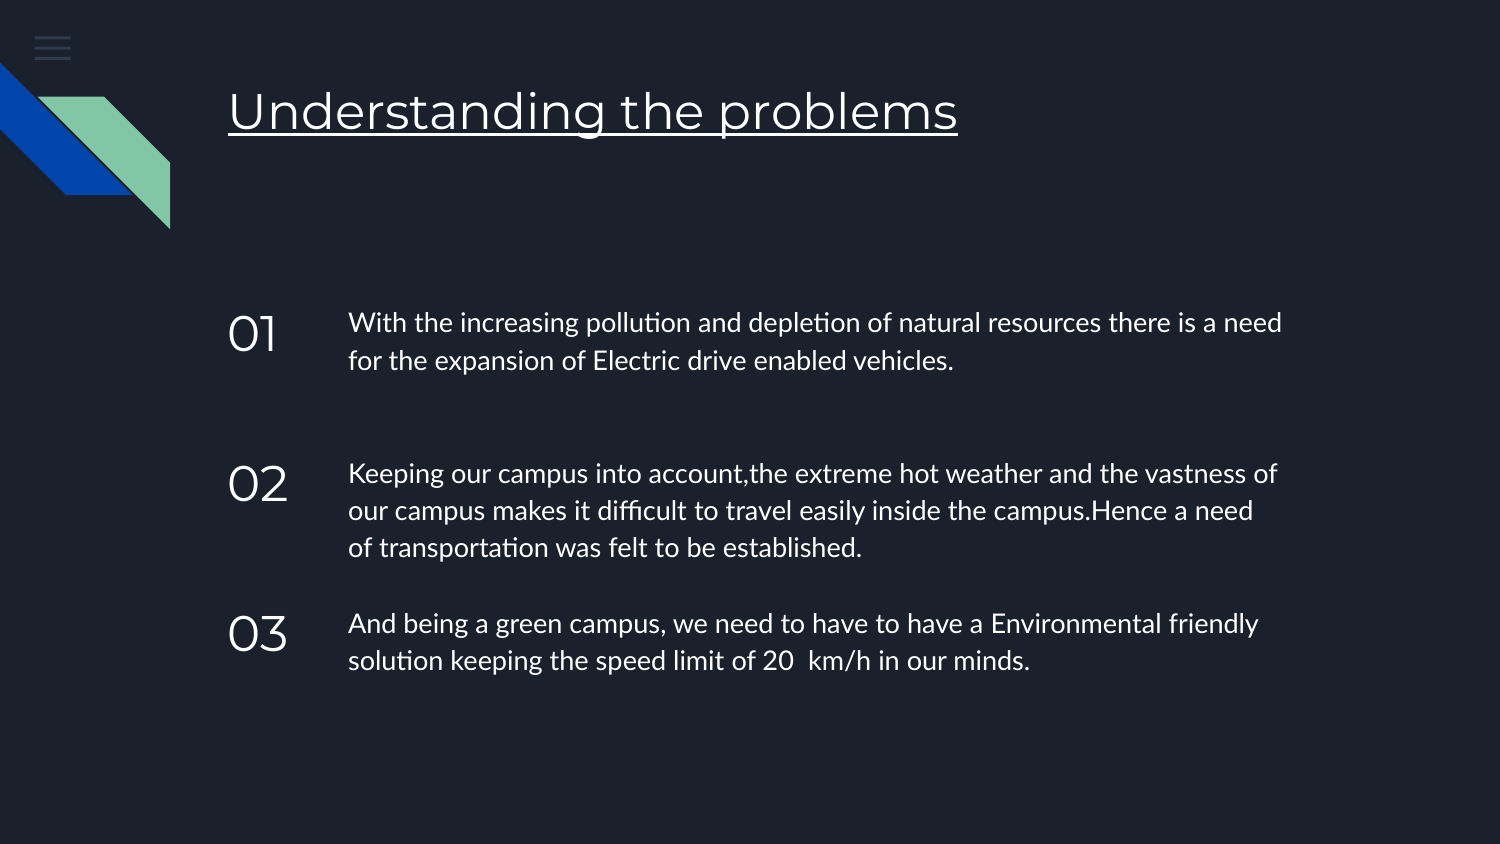

# Understanding the problems
01

With the increasing pollution and depletion of natural resources there is a need for the expansion of Electric drive enabled vehicles.
02

Keeping our campus into account,the extreme hot weather and the vastness of our campus makes it difficult to travel easily inside the campus.Hence a need of transportation was felt to be established.
03
And being a green campus, we need to have to have a Environmental friendly solution keeping the speed limit of 20  km/h in our minds.